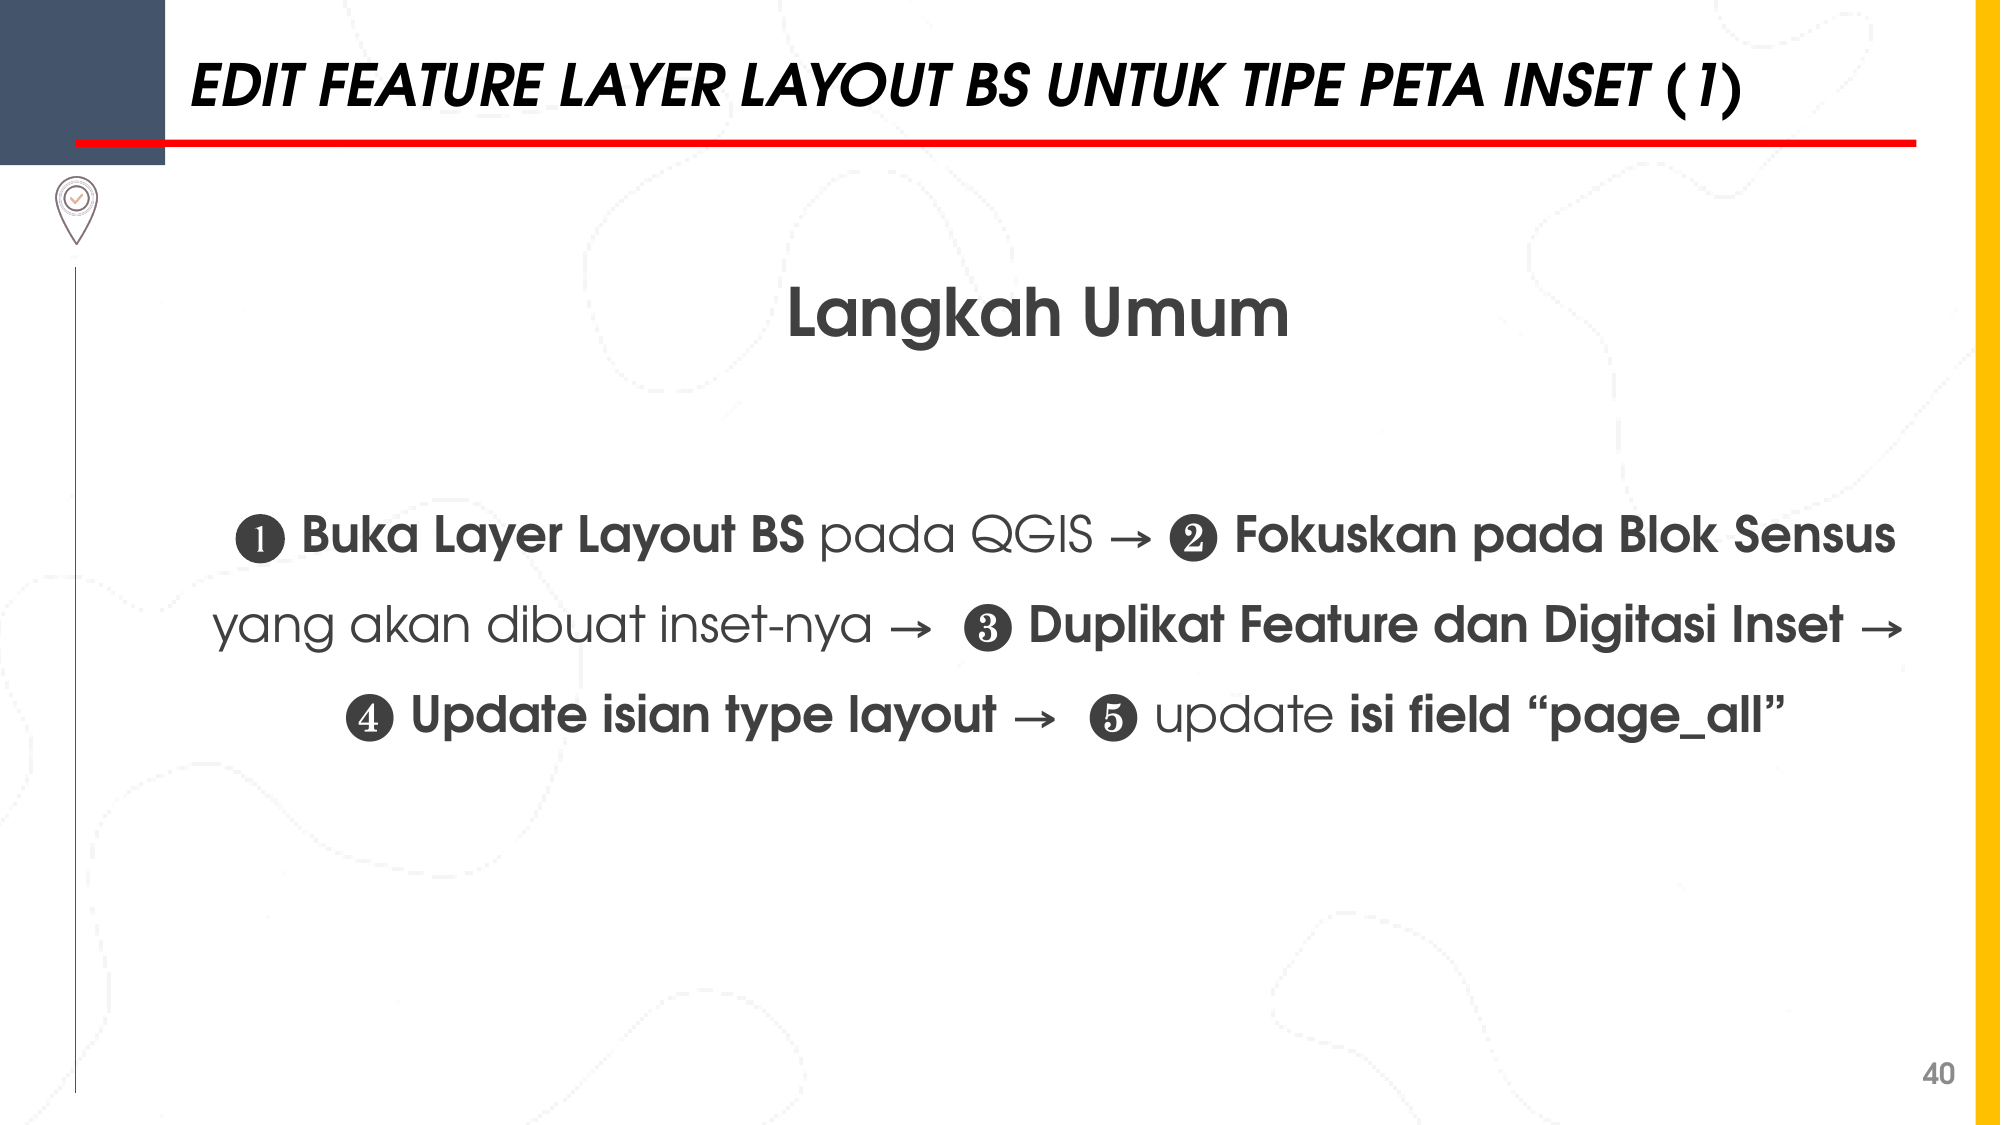

EDIT FEATURE LAYER LAYOUT BS UNTUK TIPE PETA INSET (1)

Langkah Umum
❶ Buka Layer Layout BS pada QGIS → ❷ Fokuskan pada Blok Sensus yang akan dibuat inset-nya →  ❸ Duplikat Feature dan Digitasi Inset →  ❹ Update isian type layout →  ❺ update isi field “page_all”
40